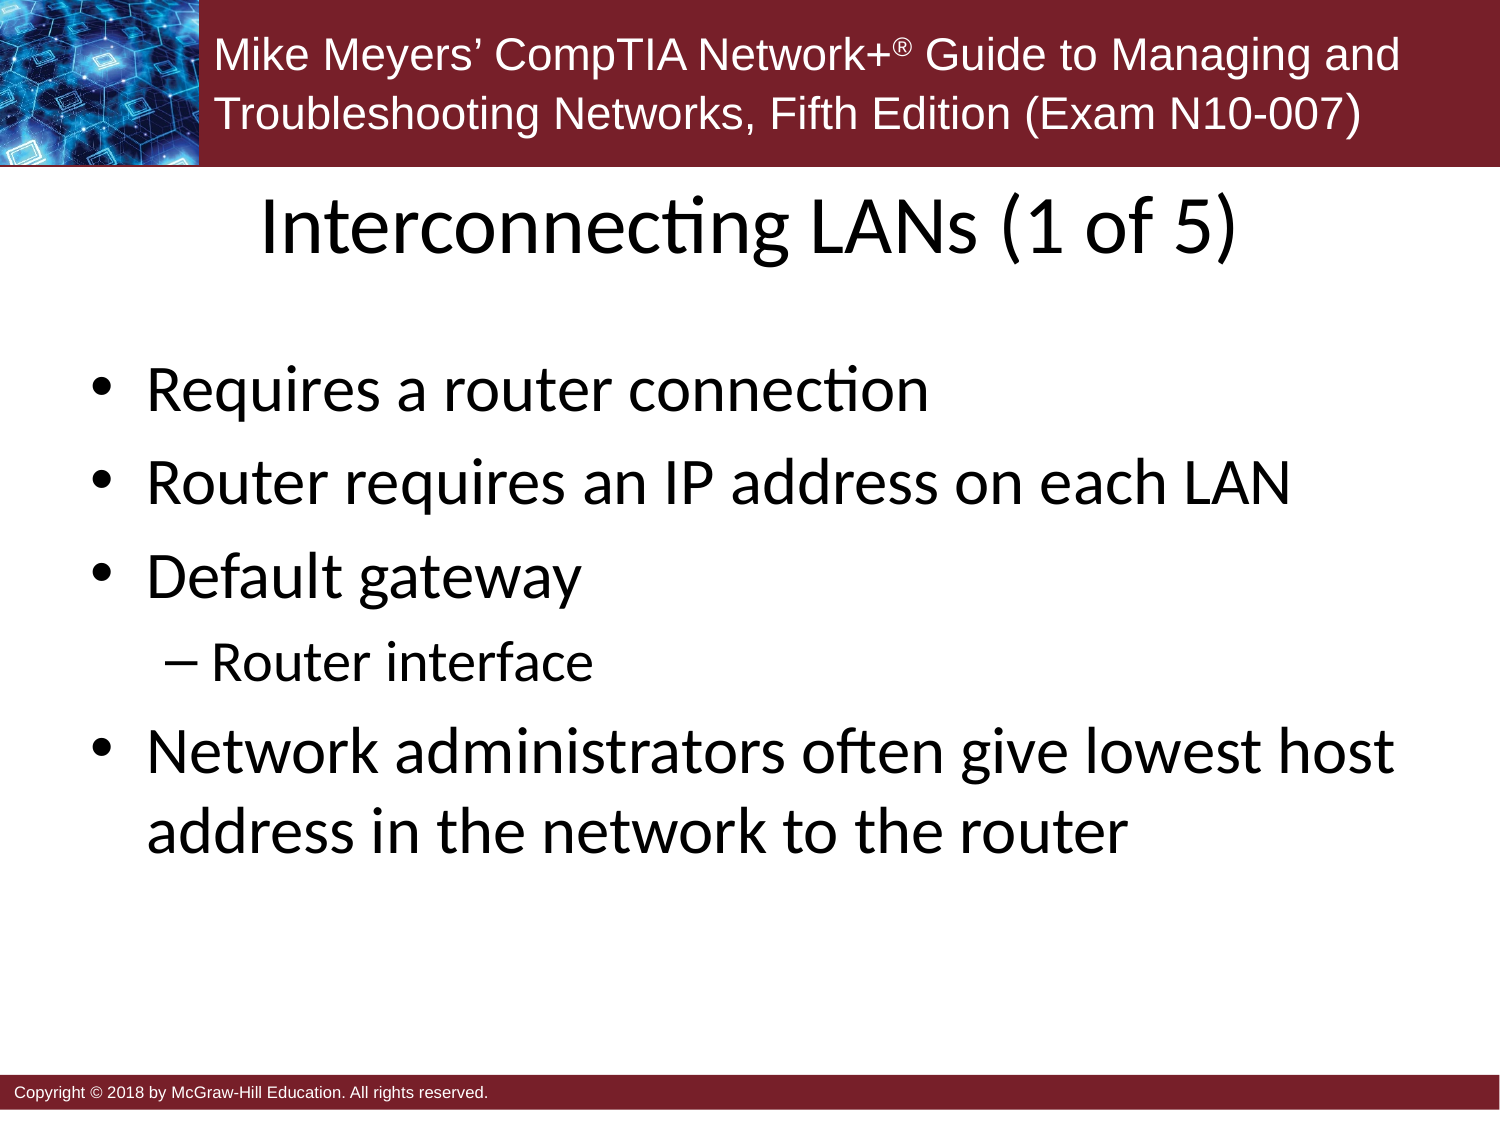

# Interconnecting LANs (1 of 5)
Requires a router connection
Router requires an IP address on each LAN
Default gateway
Router interface
Network administrators often give lowest host address in the network to the router